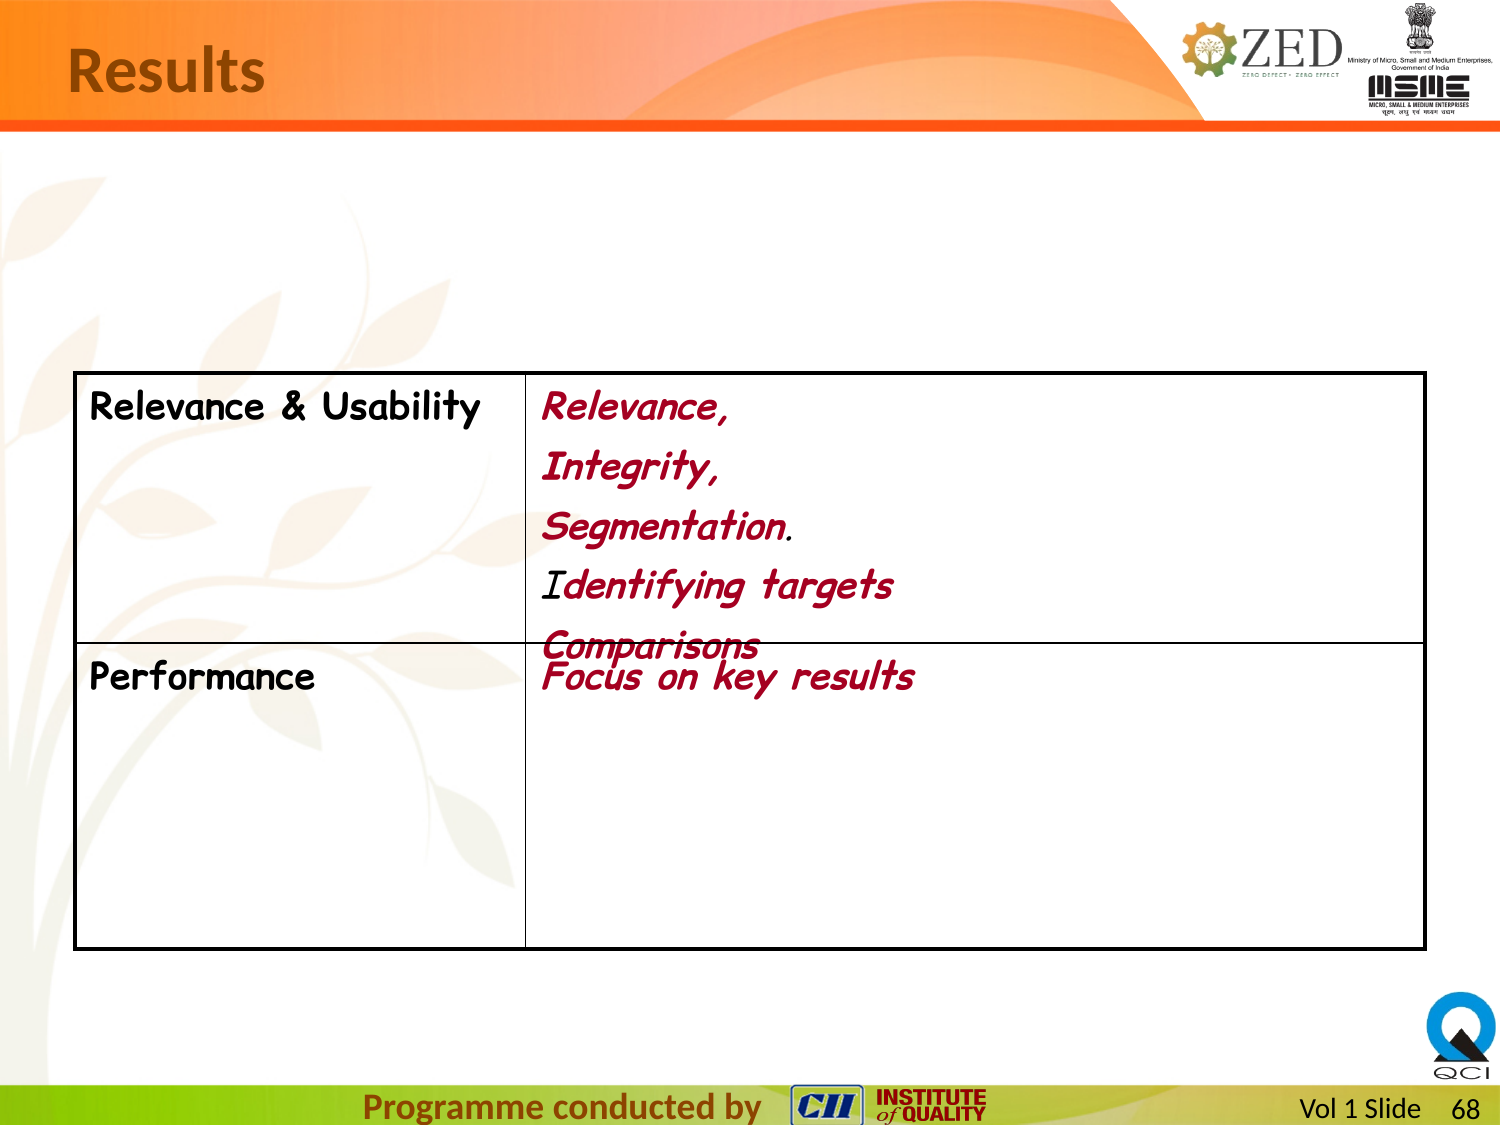

# Results
| Relevance & Usability | Relevance, Integrity, Segmentation. Identifying targets Comparisons |
| --- | --- |
| Performance | Focus on key results |